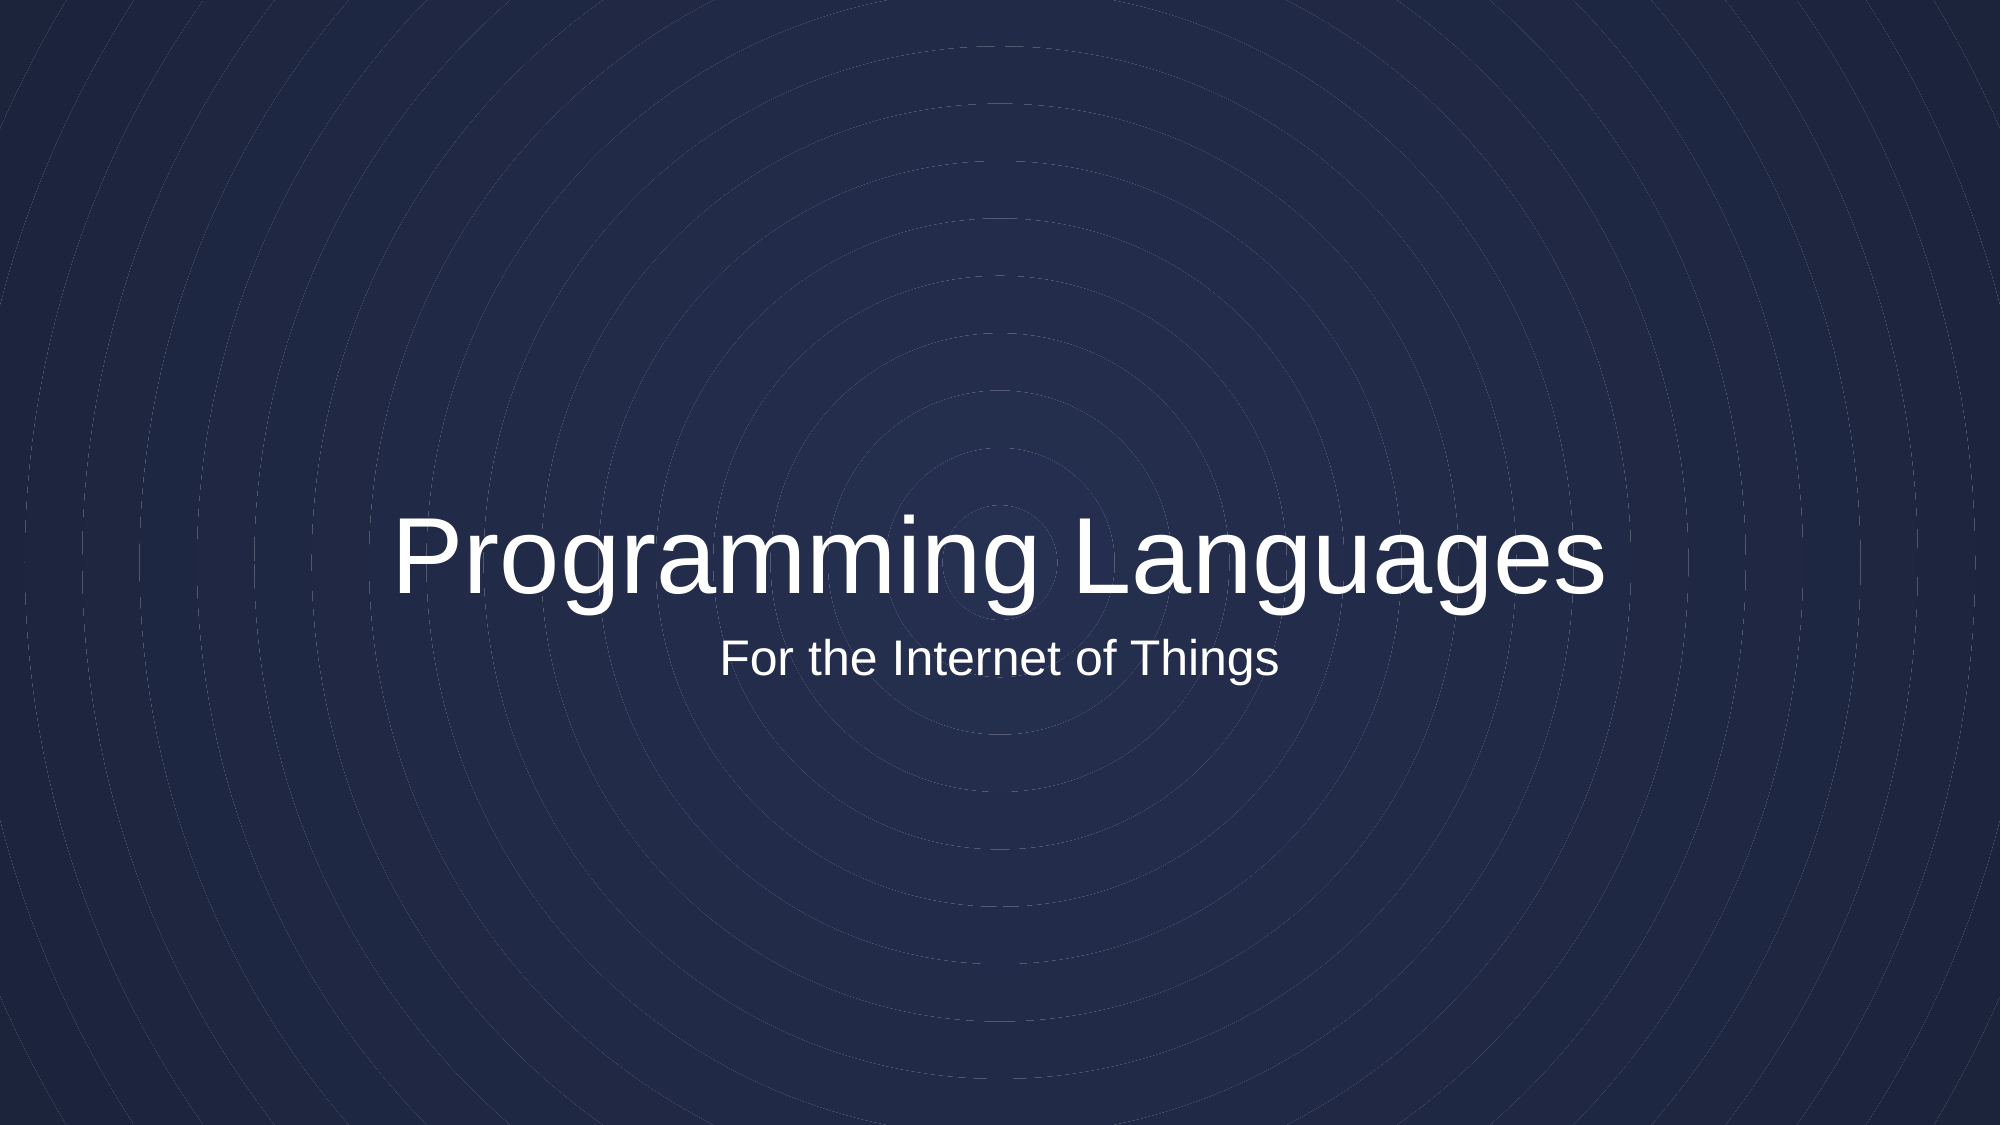

# Programming Languages
For the Internet of Things